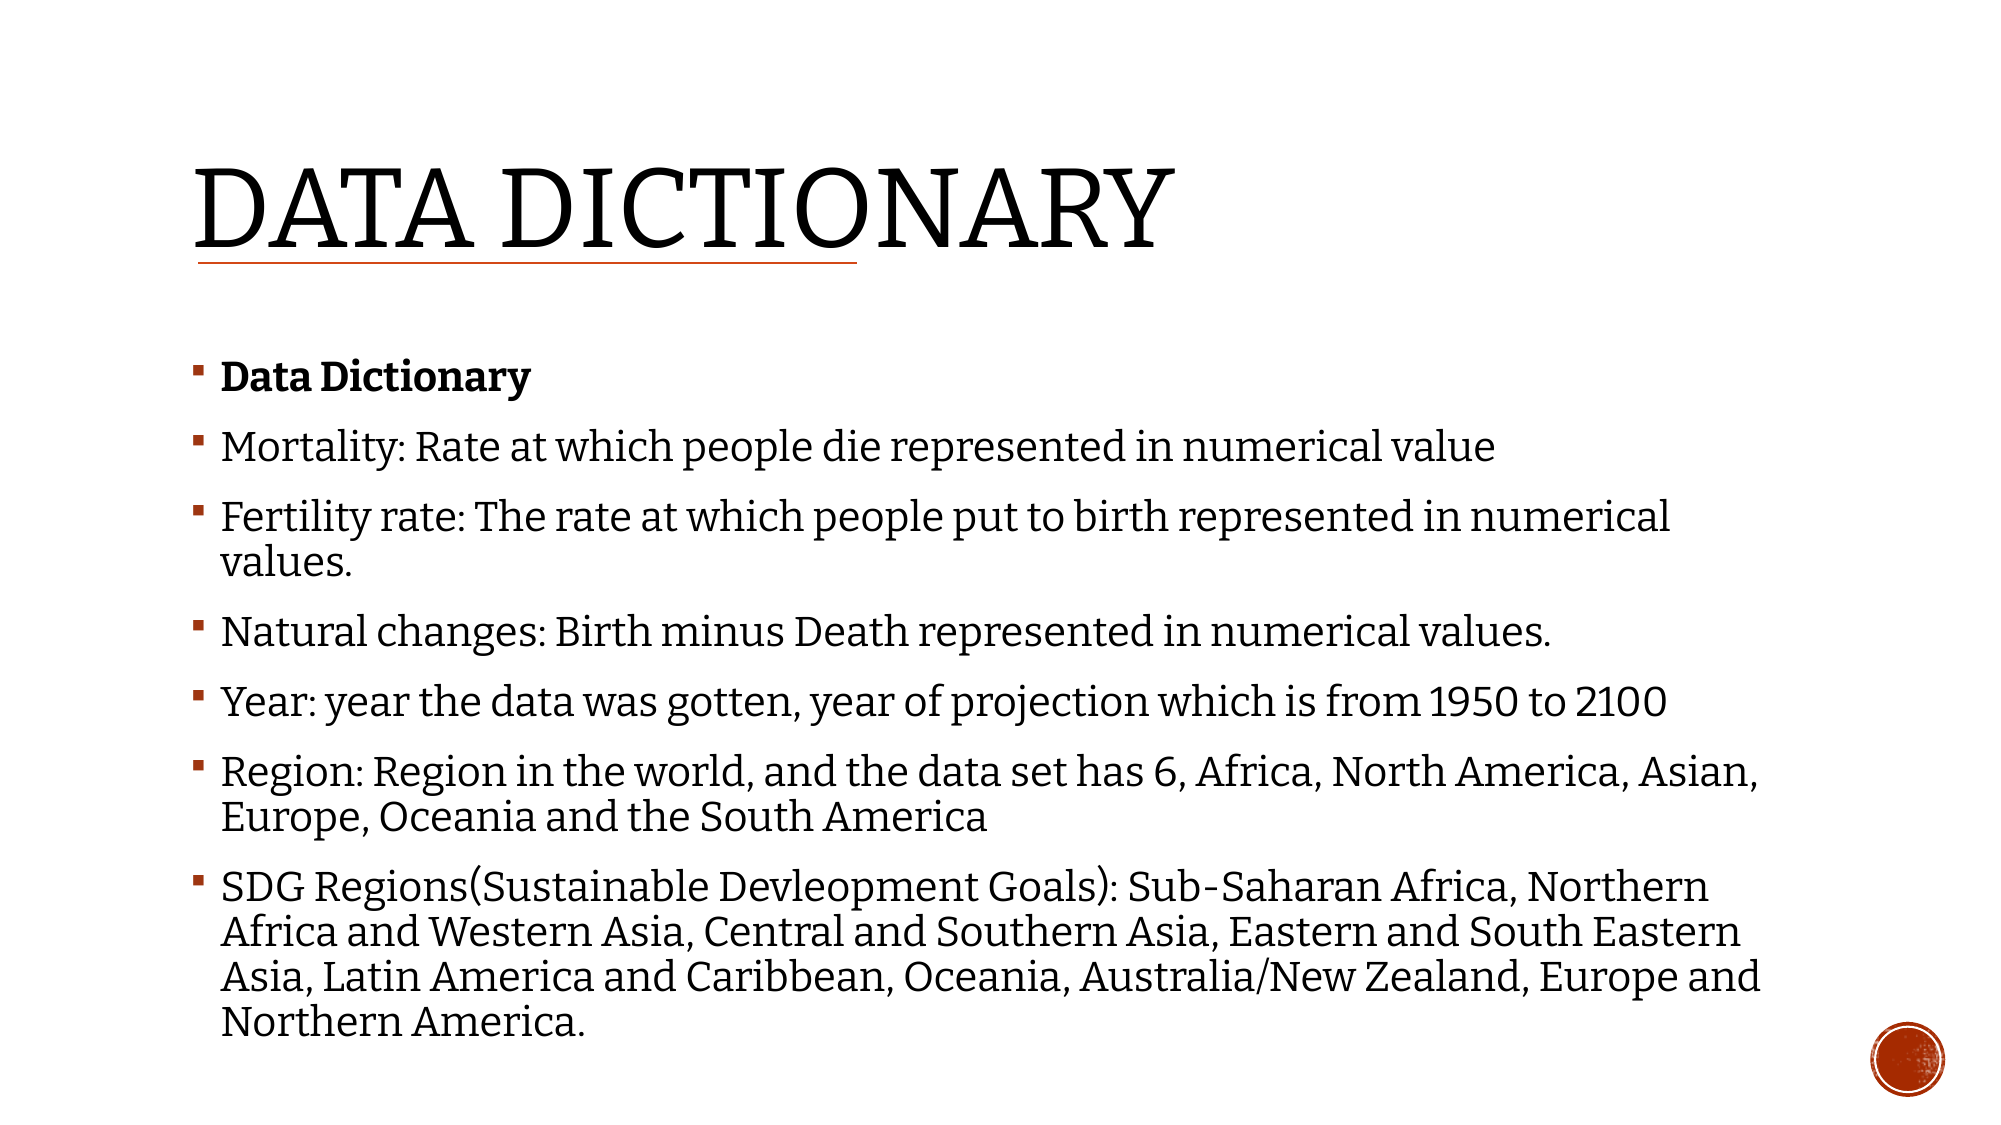

# Data Dictionary
Data Dictionary
Mortality: Rate at which people die represented in numerical value
Fertility rate: The rate at which people put to birth represented in numerical values.
Natural changes: Birth minus Death represented in numerical values.
Year: year the data was gotten, year of projection which is from 1950 to 2100
Region: Region in the world, and the data set has 6, Africa, North America, Asian, Europe, Oceania and the South America
SDG Regions(Sustainable Devleopment Goals): Sub-Saharan Africa, Northern Africa and Western Asia, Central and Southern Asia, Eastern and South Eastern Asia, Latin America and Caribbean, Oceania, Australia/New Zealand, Europe and Northern America.